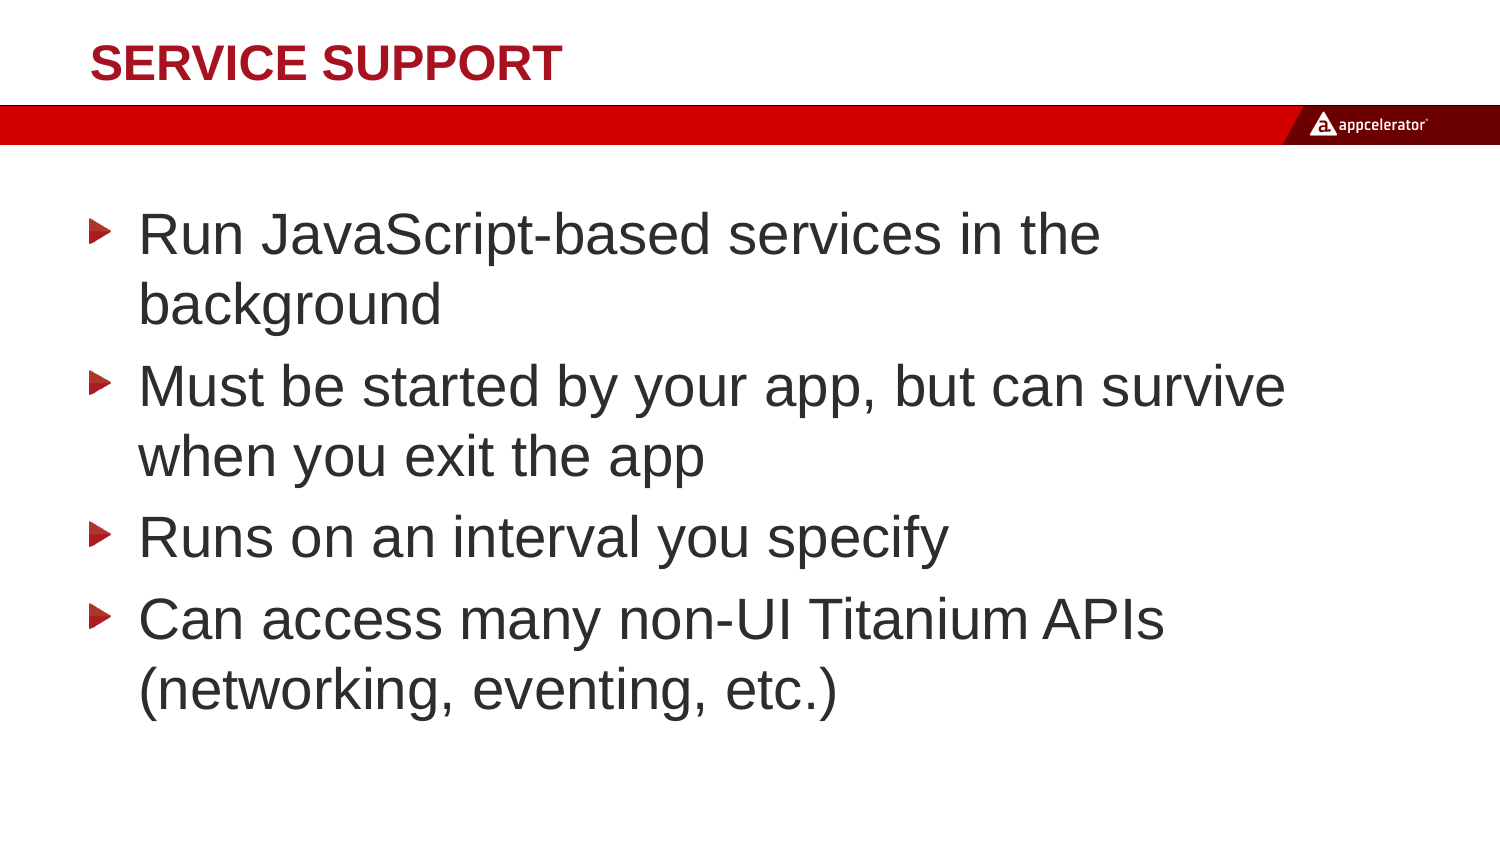

# Service Support
Run JavaScript-based services in the background
Must be started by your app, but can survive when you exit the app
Runs on an interval you specify
Can access many non-UI Titanium APIs (networking, eventing, etc.)